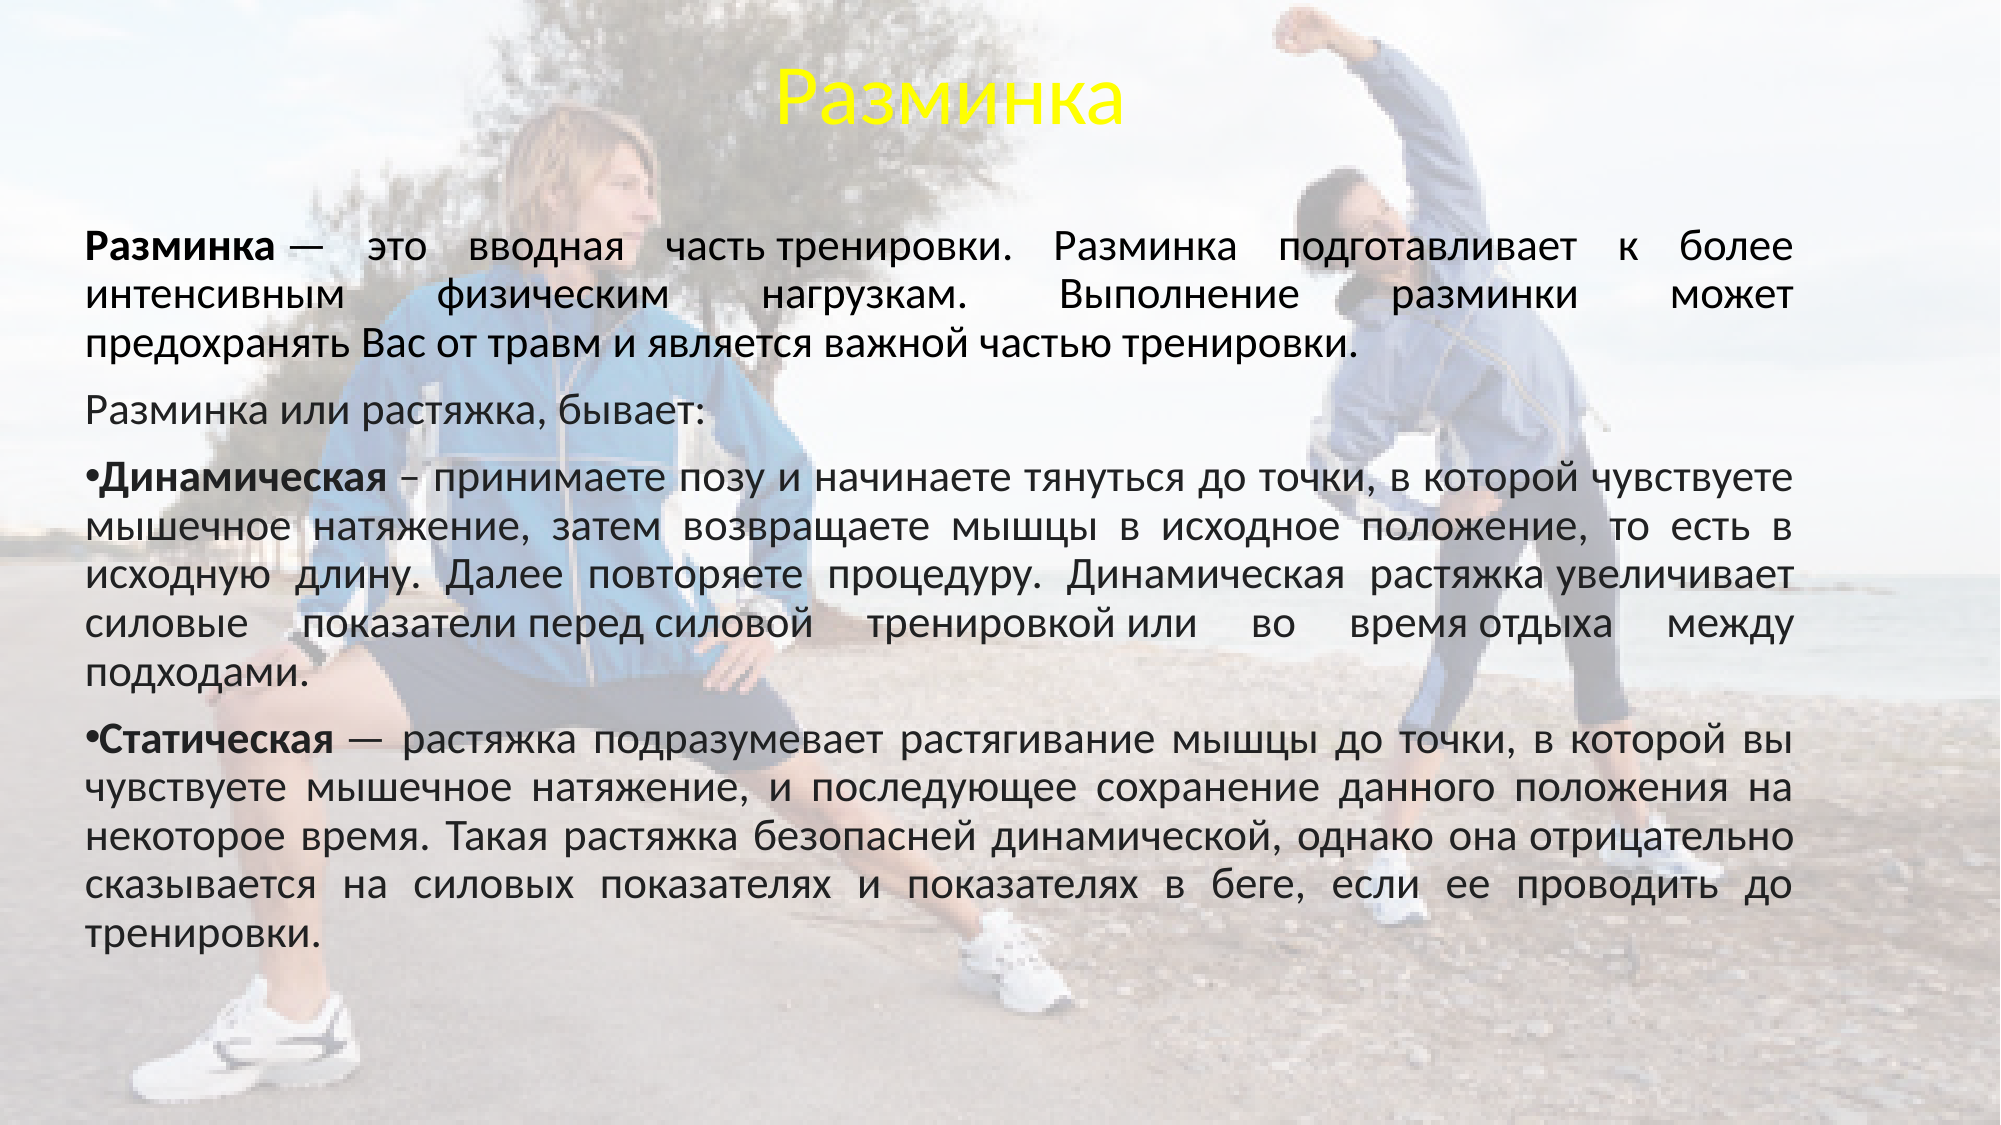

# Разминка
Разминка — это вводная часть тренировки. Разминка подготавливает к более интенсивным физическим нагрузкам. Выполнение разминки может предохранять Вас от травм и является важной частью тренировки.
Разминка или растяжка, бывает:
Динамическая – принимаете позу и начинаете тянуться до точки, в которой чувствуете мышечное натяжение, затем возвращаете мышцы в исходное положение, то есть в исходную длину. Далее повторяете процедуру. Динамическая растяжка увеличивает силовые показатели перед силовой тренировкой или во время отдыха между подходами.
Статическая — растяжка подразумевает растягивание мышцы до точки, в которой вы чувствуете мышечное натяжение, и последующее сохранение данного положения на некоторое время. Такая растяжка безопасней динамической, однако она отрицательно сказывается на силовых показателях и показателях в беге, если ее проводить до тренировки.